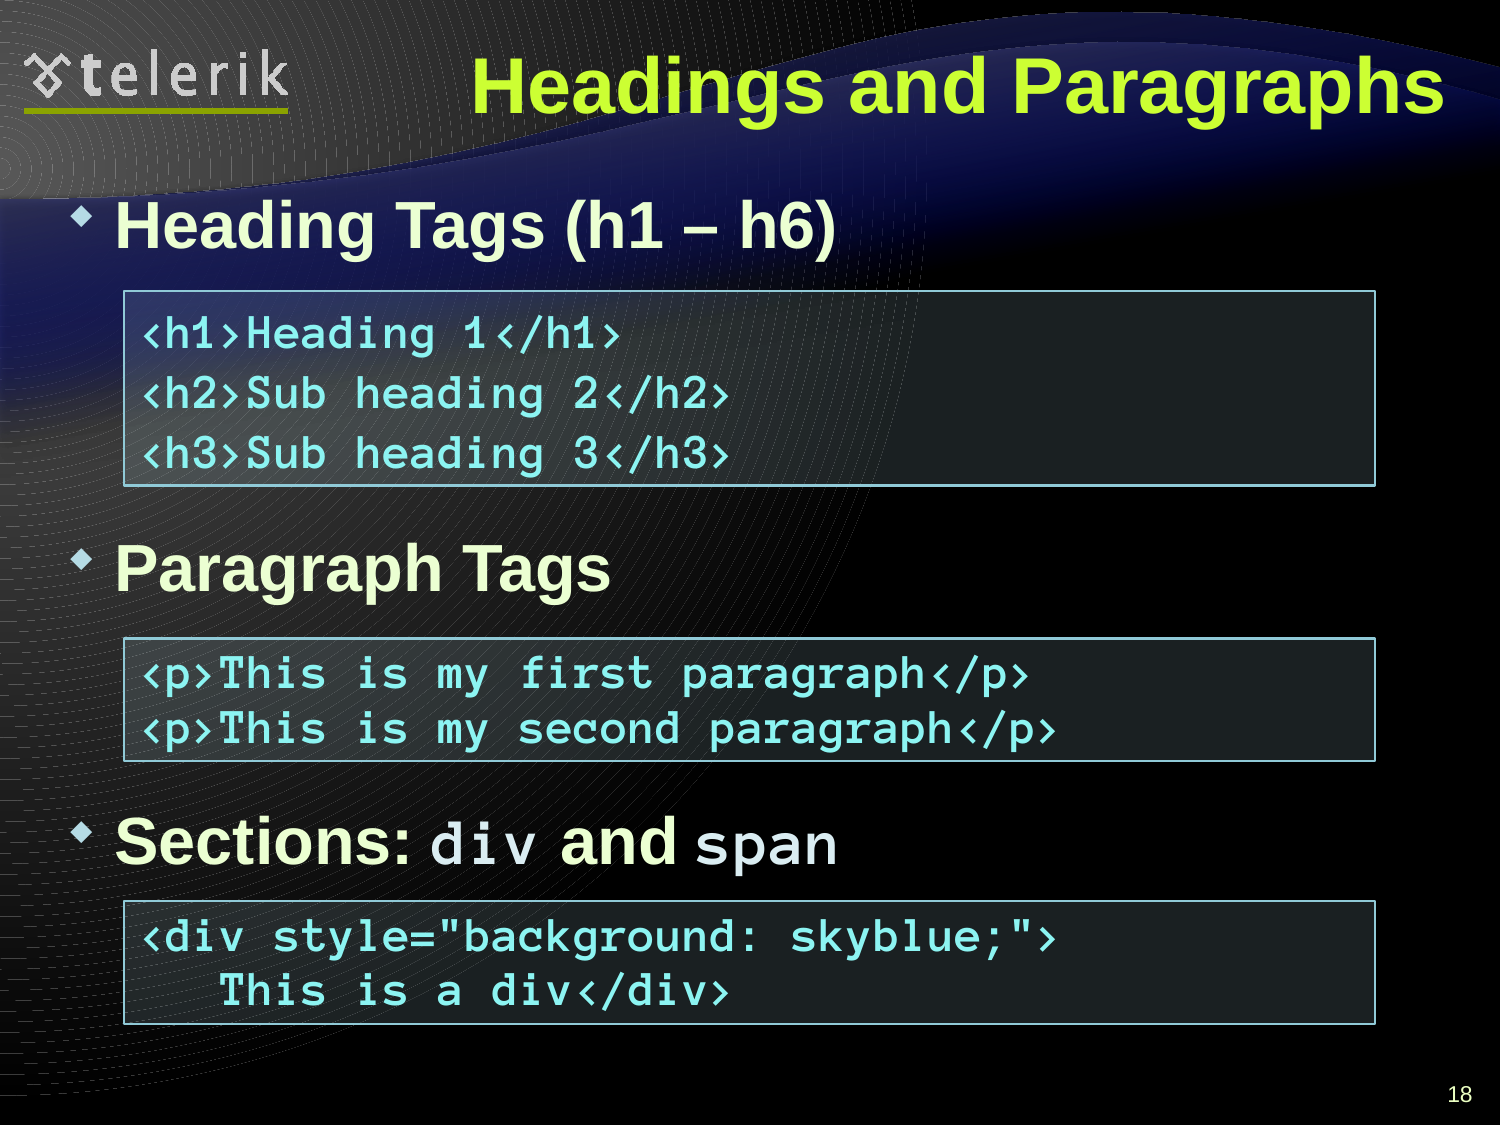

# Headings and Paragraphs
Heading Tags (h1 – h6)

Paragraph Tags

Sections: div and span
<h1>Heading 1</h1>
<h2>Sub heading 2</h2>
<h3>Sub heading 3</h3>
<p>This is my first paragraph</p>
<p>This is my second paragraph</p>
<div style="background: skyblue;">
   This is a div</div>
18